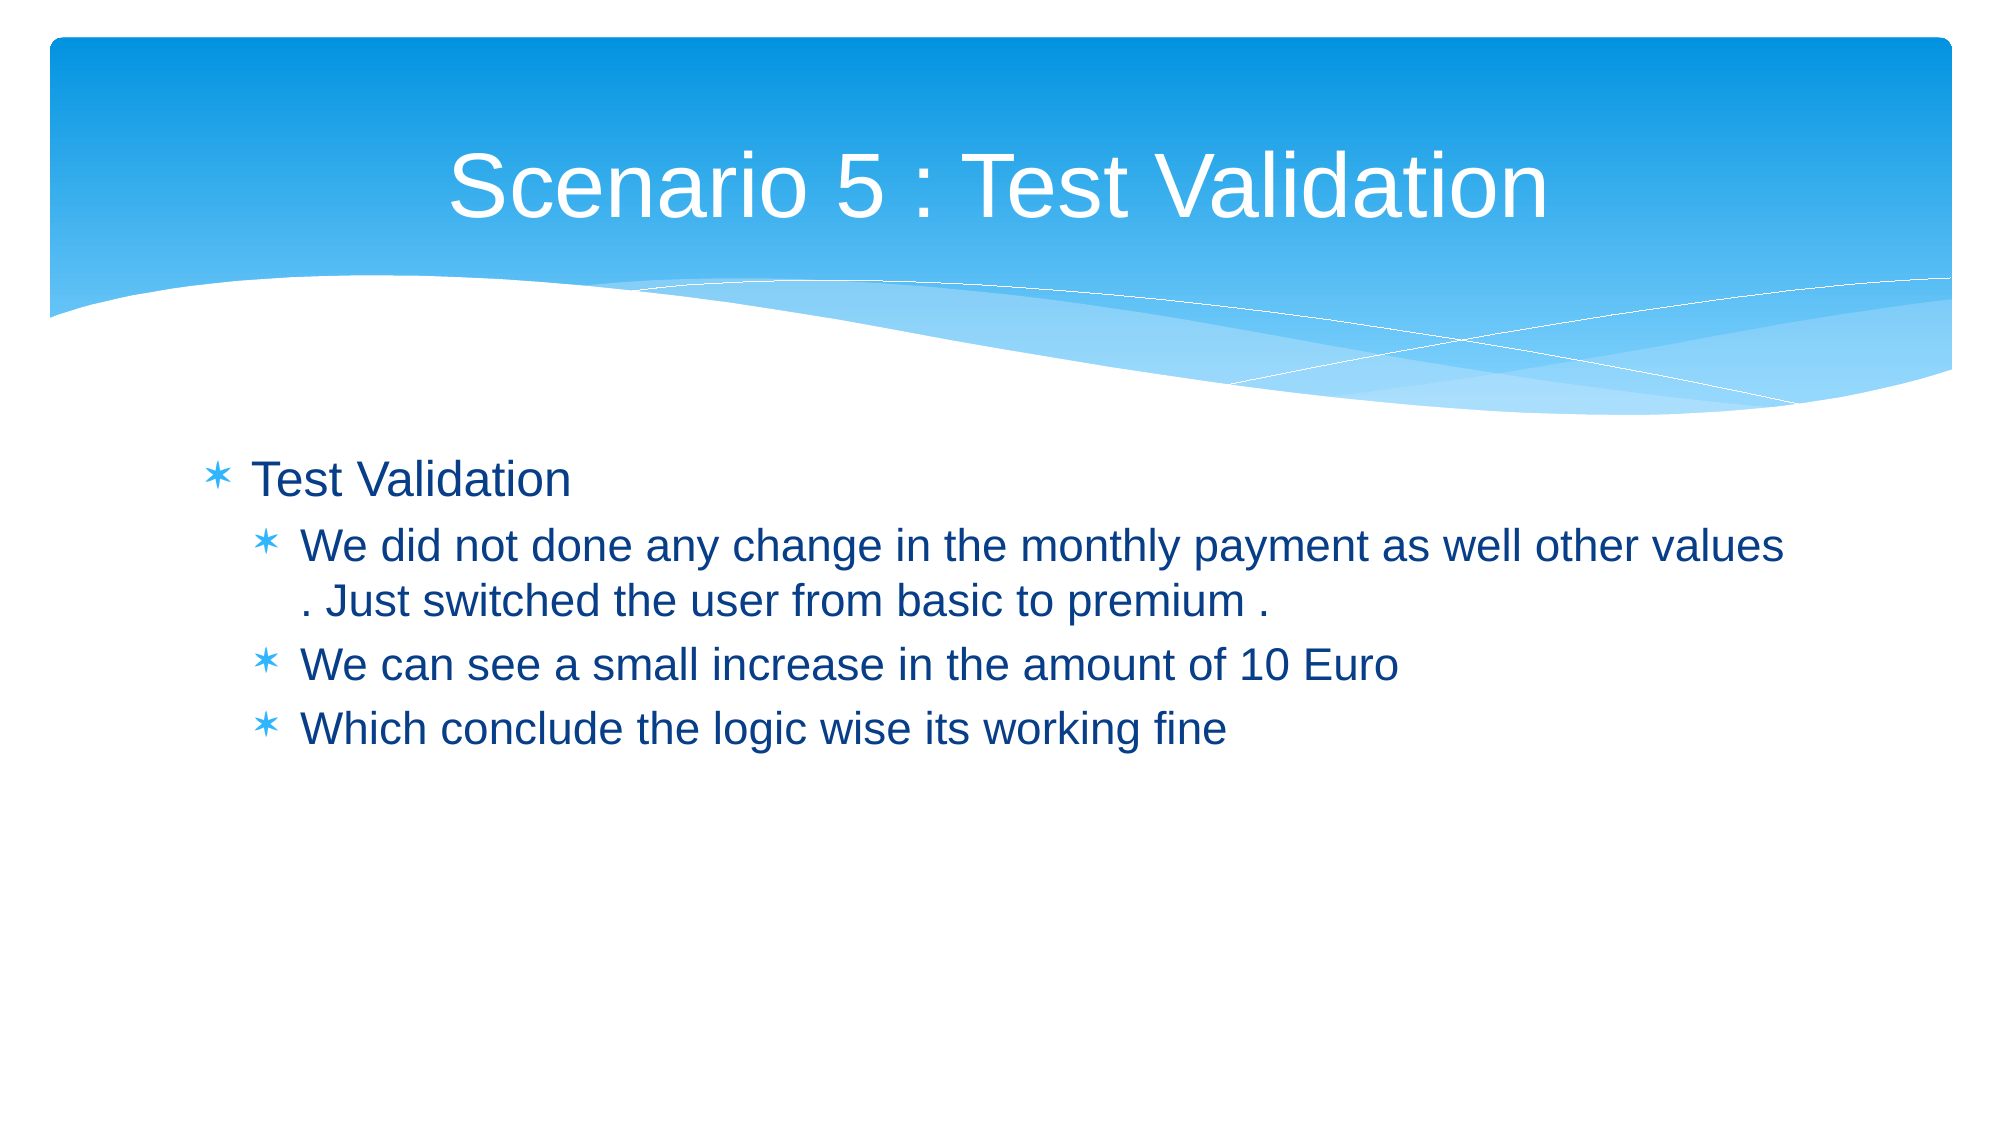

# Scenario 5 : Test Validation
Test Validation
We did not done any change in the monthly payment as well other values . Just switched the user from basic to premium .
We can see a small increase in the amount of 10 Euro
Which conclude the logic wise its working fine